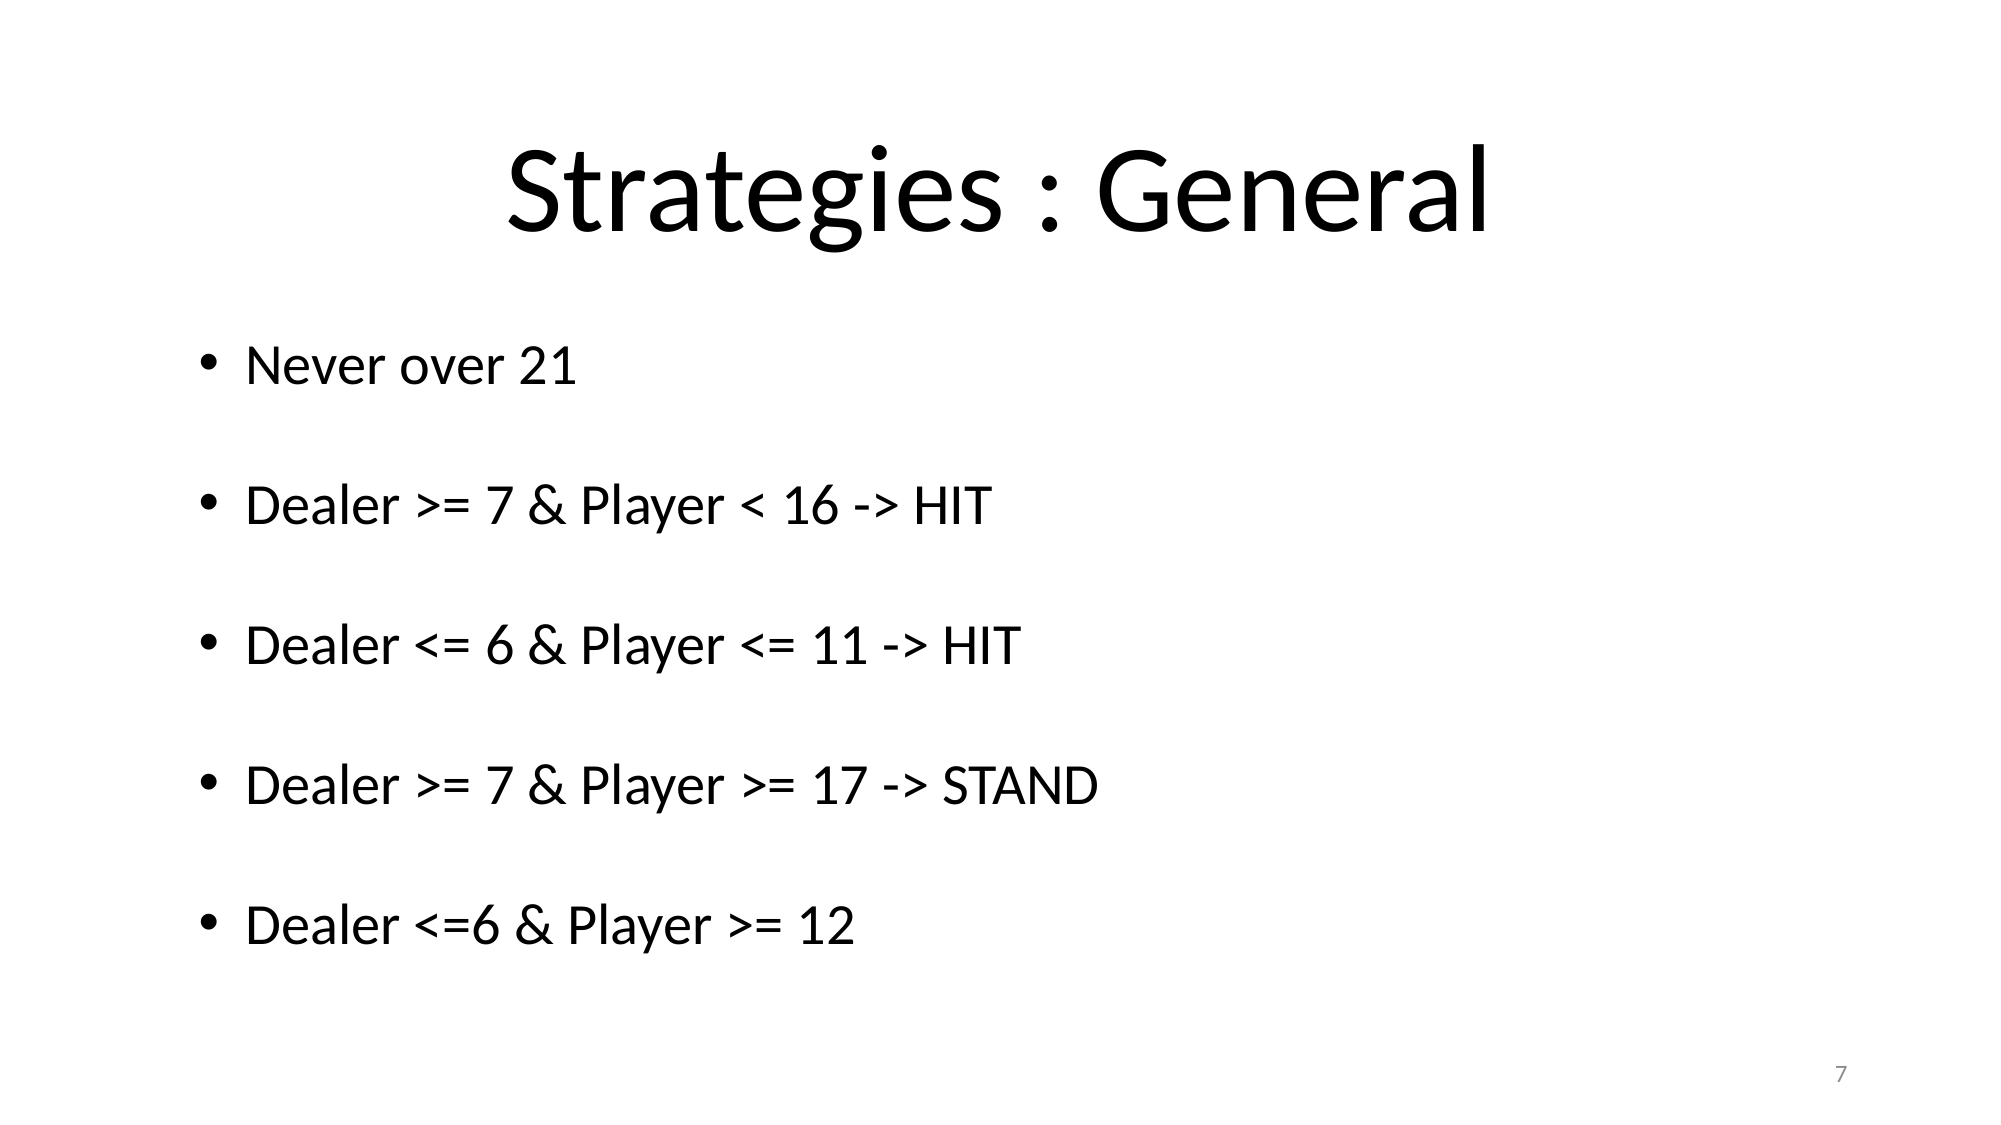

# Strategies : General
Never over 21

Dealer >= 7 & Player < 16 -> HIT

Dealer <= 6 & Player <= 11 -> HIT

Dealer >= 7 & Player >= 17 -> STAND

Dealer <=6 & Player >= 12
7